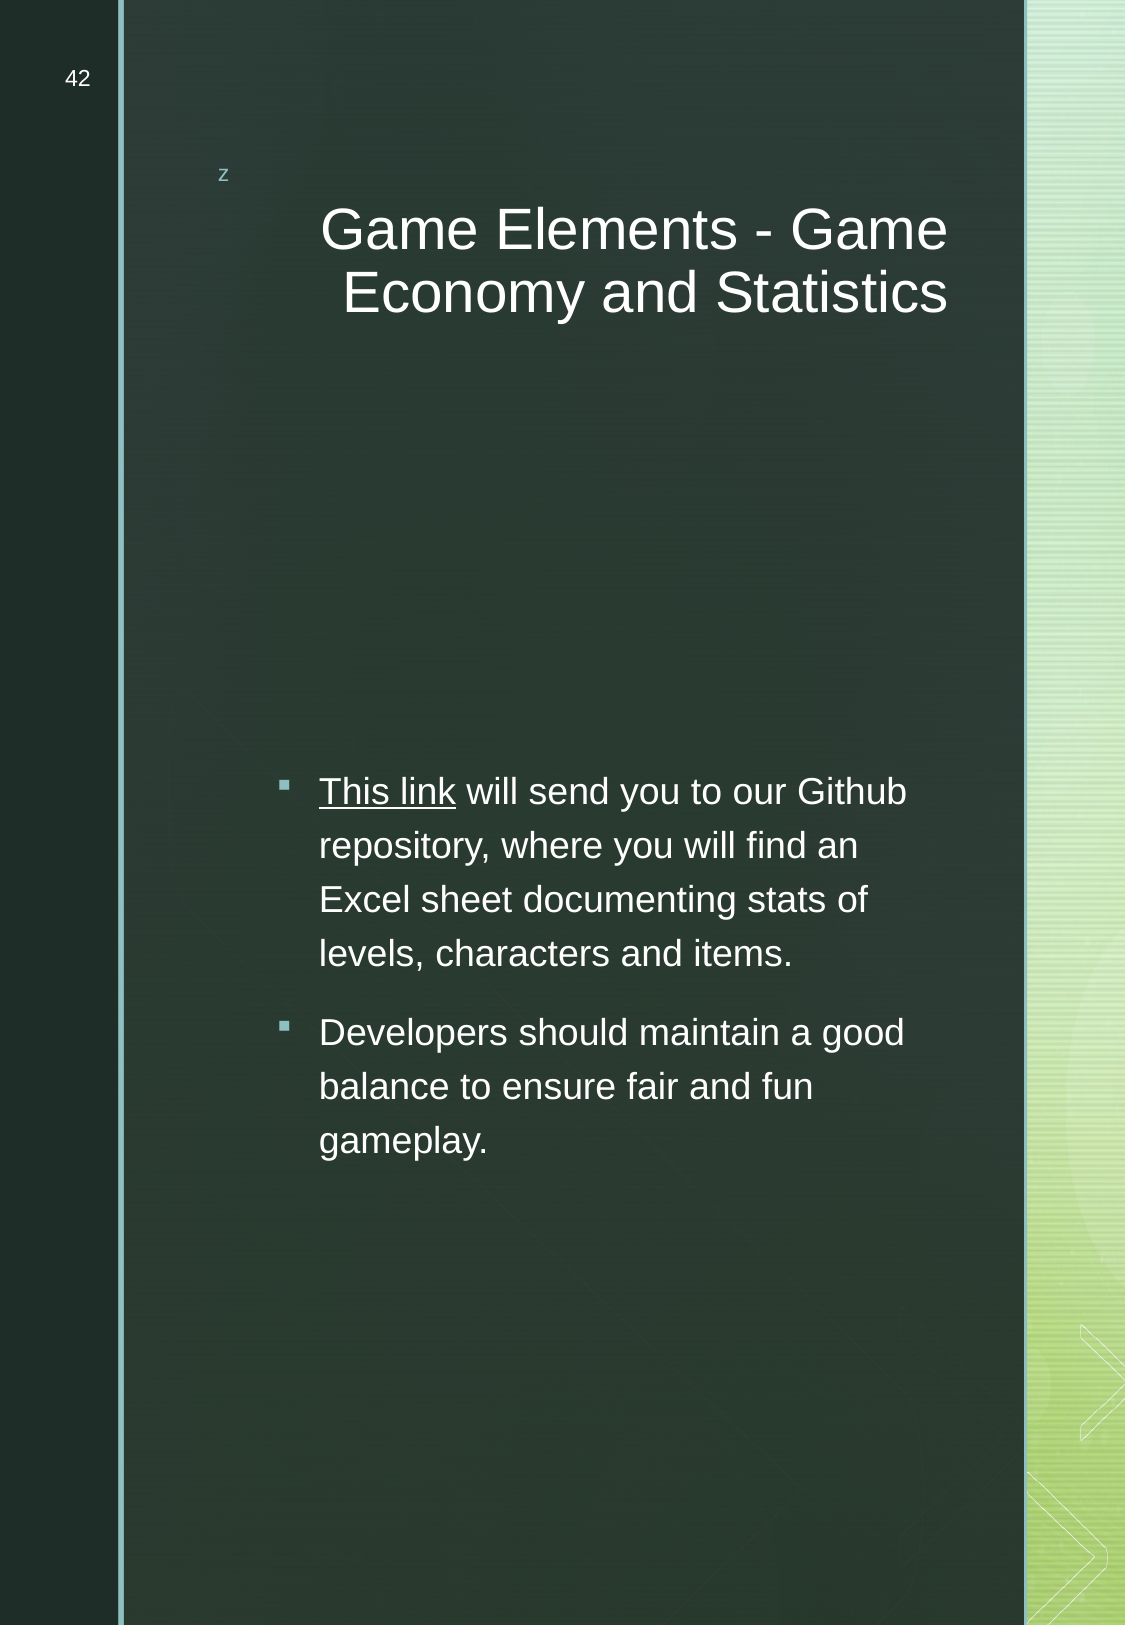

42
# Game Elements - Game Economy and Statistics
This link will send you to our Github repository, where you will find an Excel sheet documenting stats of levels, characters and items.
Developers should maintain a good balance to ensure fair and fun gameplay.